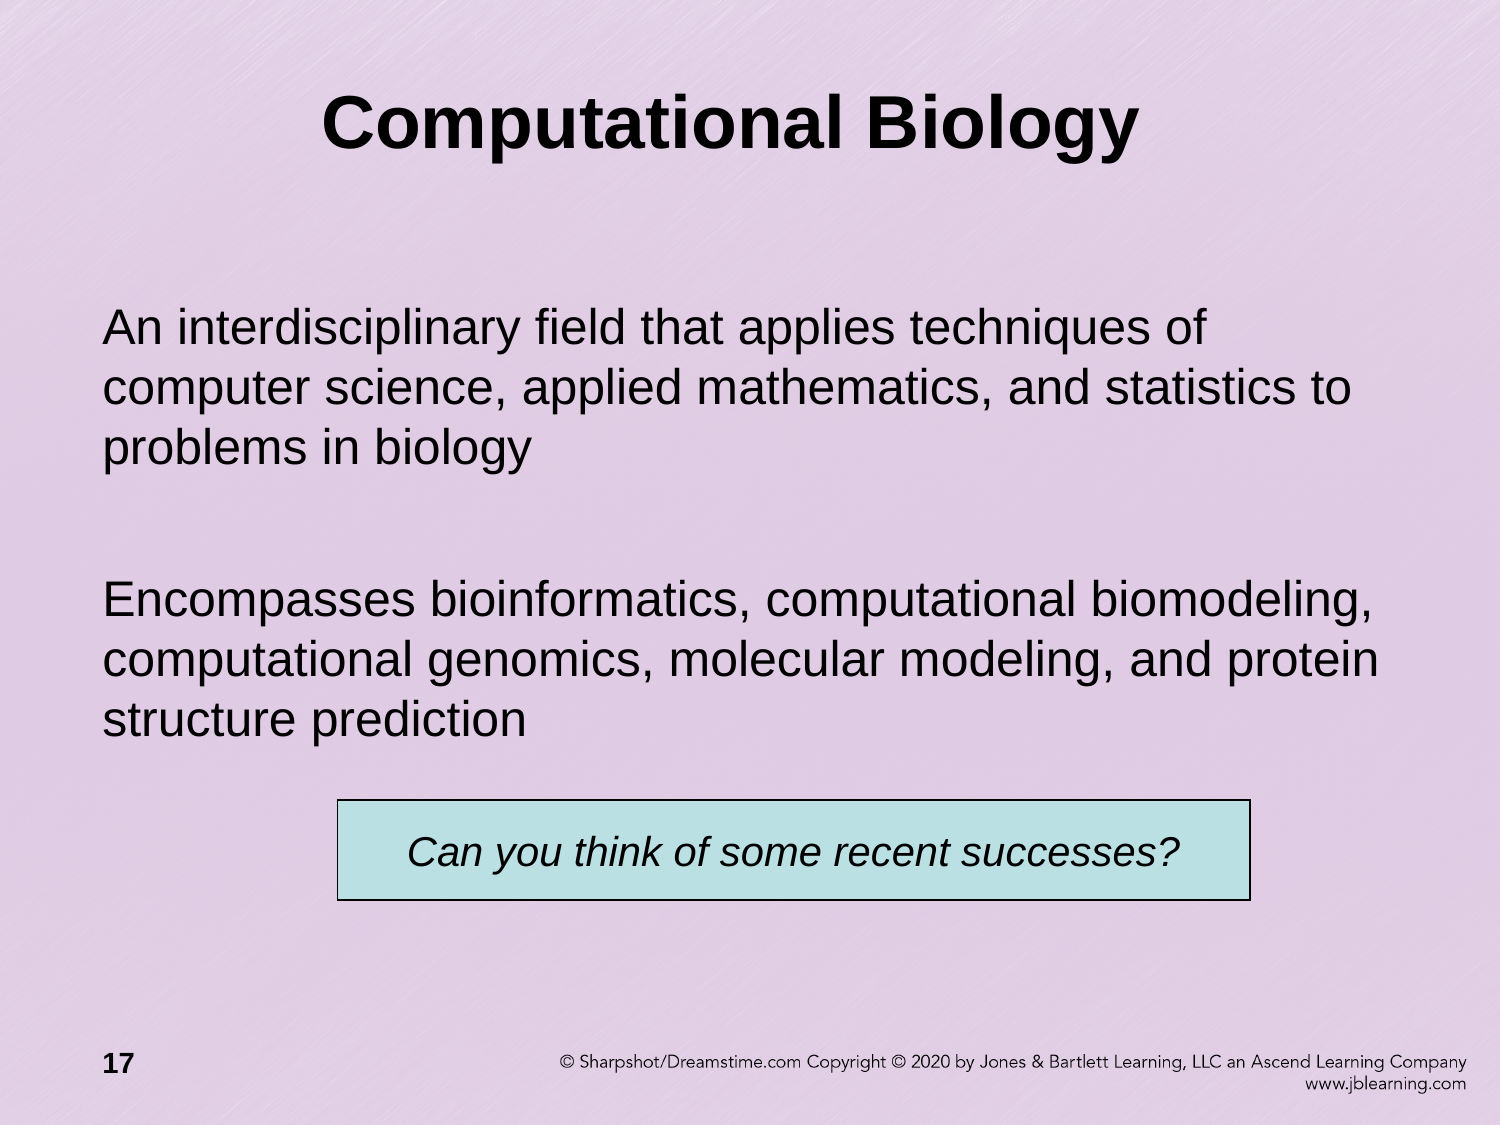

Computational Biology
An interdisciplinary field that applies techniques of computer science, applied mathematics, and statistics to problems in biology

Encompasses bioinformatics, computational biomodeling, computational genomics, molecular modeling, and protein structure prediction

Can you think of some recent successes?
17